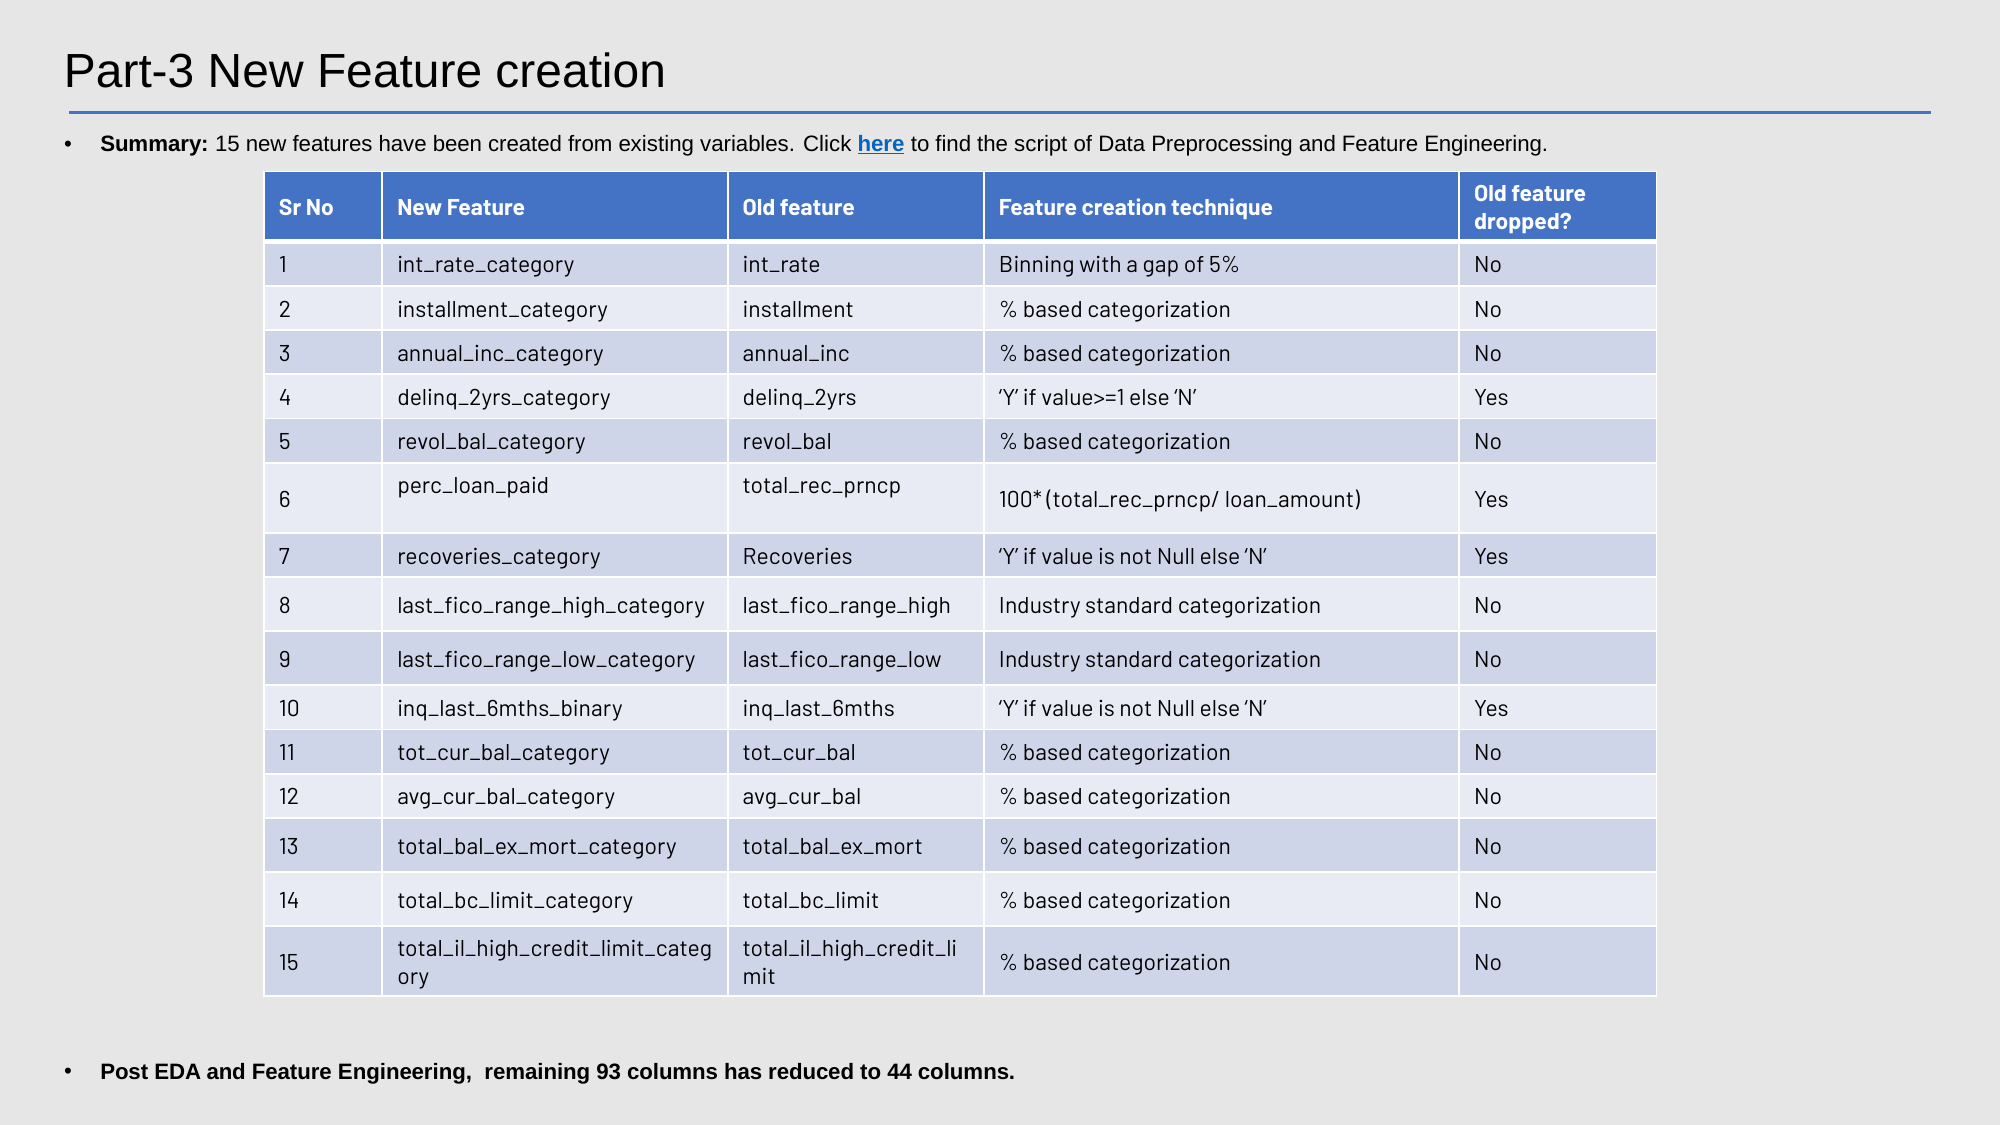

Part-3 New Feature creation
Summary: 15 new features have been created from existing variables. Click here to find the script of Data Preprocessing and Feature Engineering.

Post EDA and Feature Engineering,  remaining 93 columns has reduced to 44 columns.

| Sr No | New Feature | Old feature | Feature creation technique | Old feature dropped? |
| --- | --- | --- | --- | --- |
| 1 | int\_rate\_category | int\_rate | Binning with a gap of 5% | No |
| 2 | installment\_category | installment | % based categorization | No |
| 3 | annual\_inc\_category | annual\_inc | % based categorization | No |
| 4 | delinq\_2yrs\_category | delinq\_2yrs | ‘Y’ if value>=1 else ‘N’ | Yes |
| 5 | revol\_bal\_category | revol\_bal | % based categorization | No |
| 6 | perc\_loan\_paid | total\_rec\_prncp | 100\* (total\_rec\_prncp/ loan\_amount) | Yes |
| 7 | recoveries\_category | Recoveries | ‘Y’ if value is not Null else ‘N’ | Yes |
| 8 | last\_fico\_range\_high\_category | last\_fico\_range\_high | Industry standard categorization | No |
| 9 | last\_fico\_range\_low\_category | last\_fico\_range\_low | Industry standard categorization | No |
| 10 | inq\_last\_6mths\_binary | inq\_last\_6mths | ‘Y’ if value is not Null else ‘N’ | Yes |
| 11 | tot\_cur\_bal\_category | tot\_cur\_bal | % based categorization | No |
| 12 | avg\_cur\_bal\_category | avg\_cur\_bal | % based categorization | No |
| 13 | total\_bal\_ex\_mort\_category | total\_bal\_ex\_mort | % based categorization | No |
| 14 | total\_bc\_limit\_category | total\_bc\_limit | % based categorization | No |
| 15 | total\_il\_high\_credit\_limit\_category | total\_il\_high\_credit\_limit | % based categorization | No |